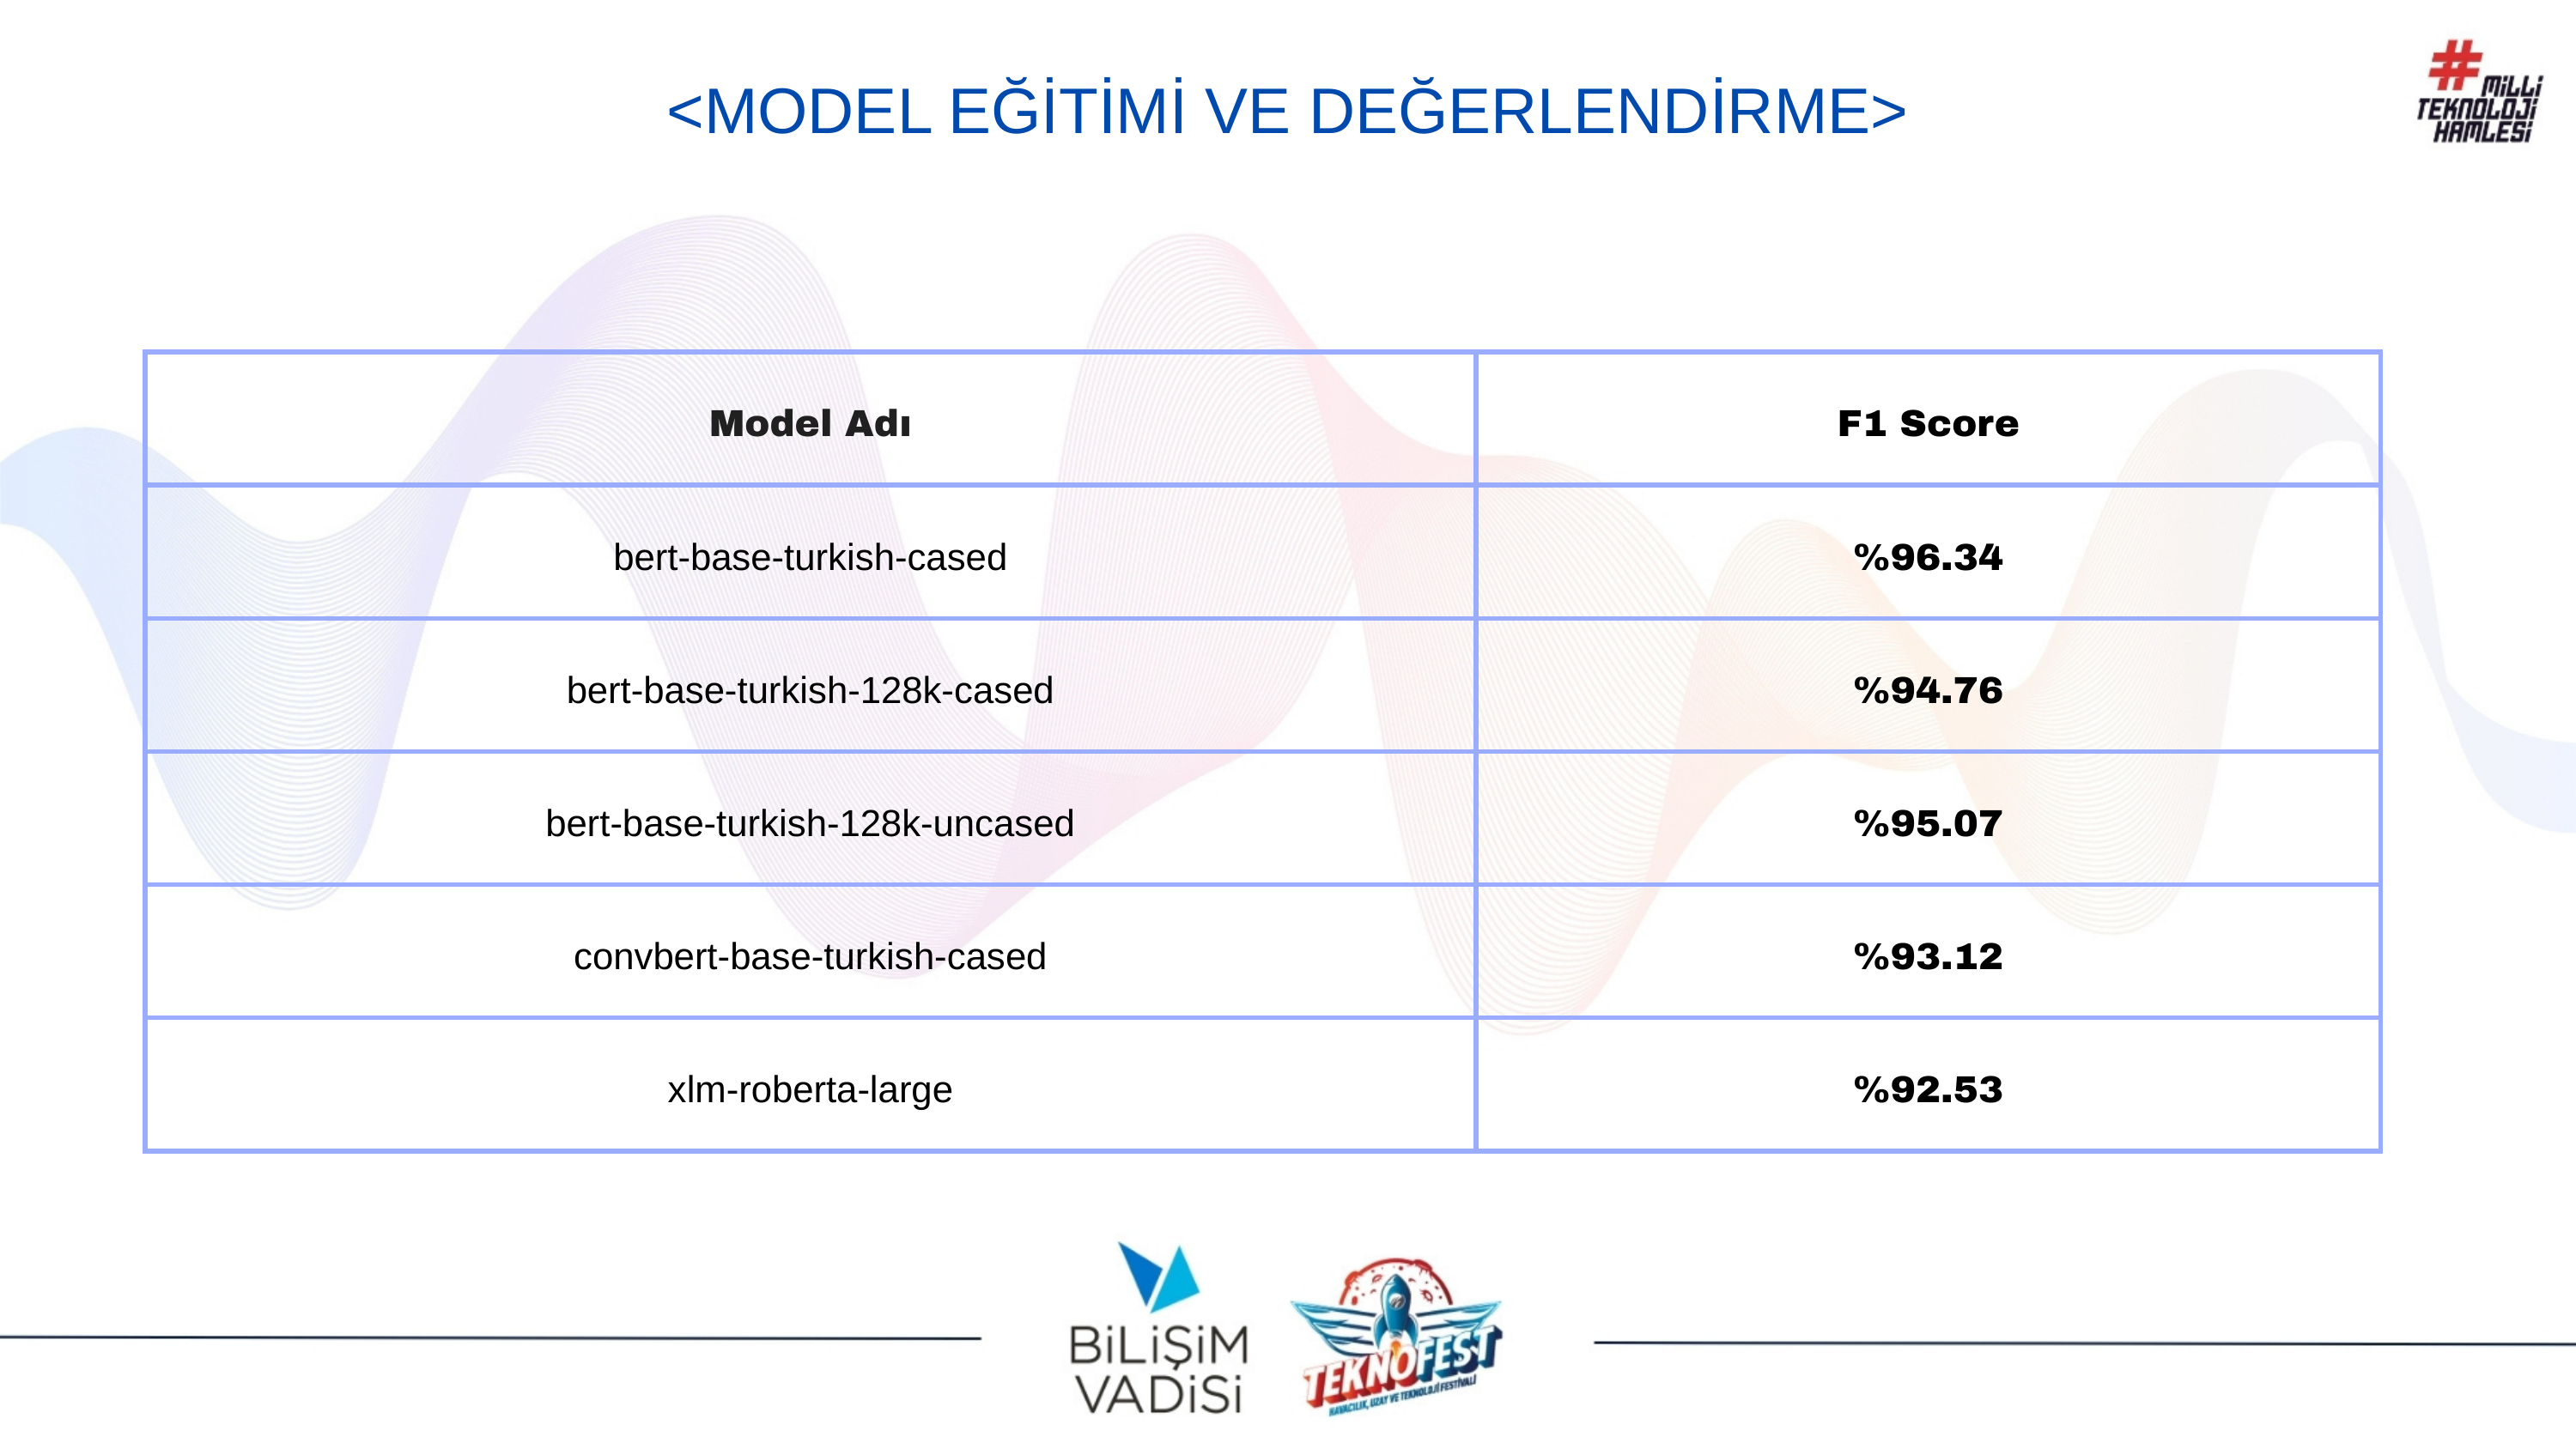

<MODEL EĞİTİMİ VE DEĞERLENDİRME>
| Model Adı | F1 Score |
| --- | --- |
| bert-base-turkish-cased | %96.34 |
| bert-base-turkish-128k-cased | %94.76 |
| bert-base-turkish-128k-uncased | %95.07 |
| convbert-base-turkish-cased | %93.12 |
| xlm-roberta-large | %92.53 |